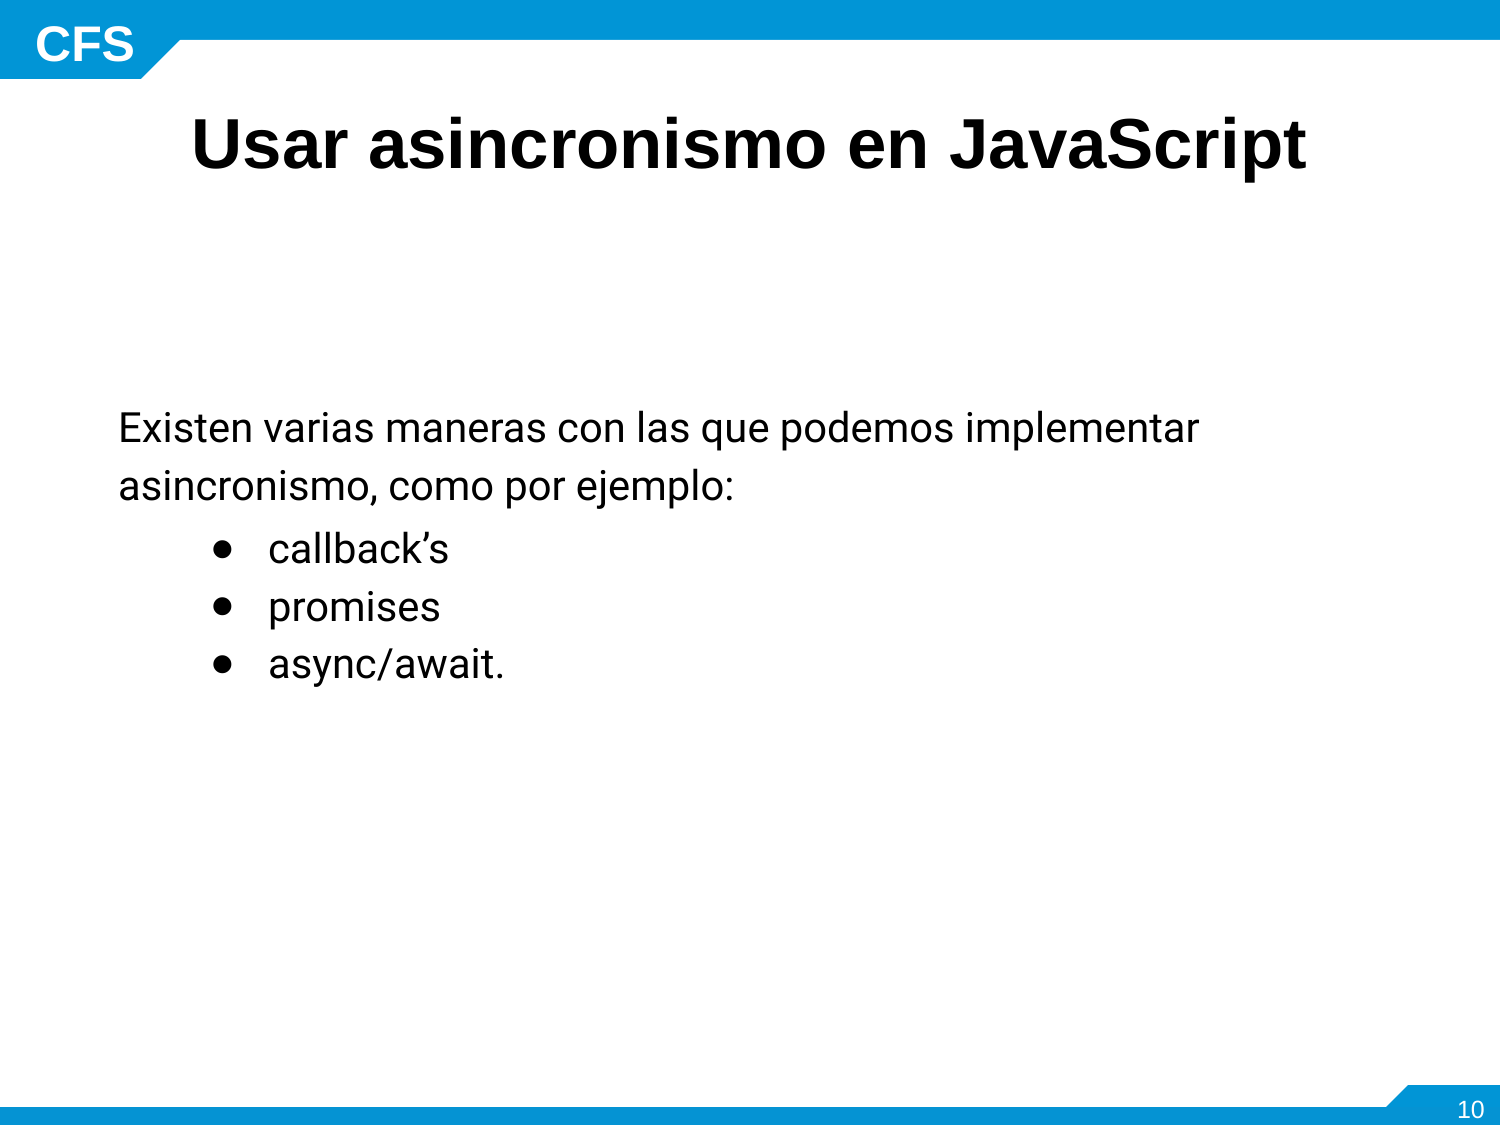

# Usar asincronismo en JavaScript
Existen varias maneras con las que podemos implementar asincronismo, como por ejemplo:
callback’s
promises
async/await.

10